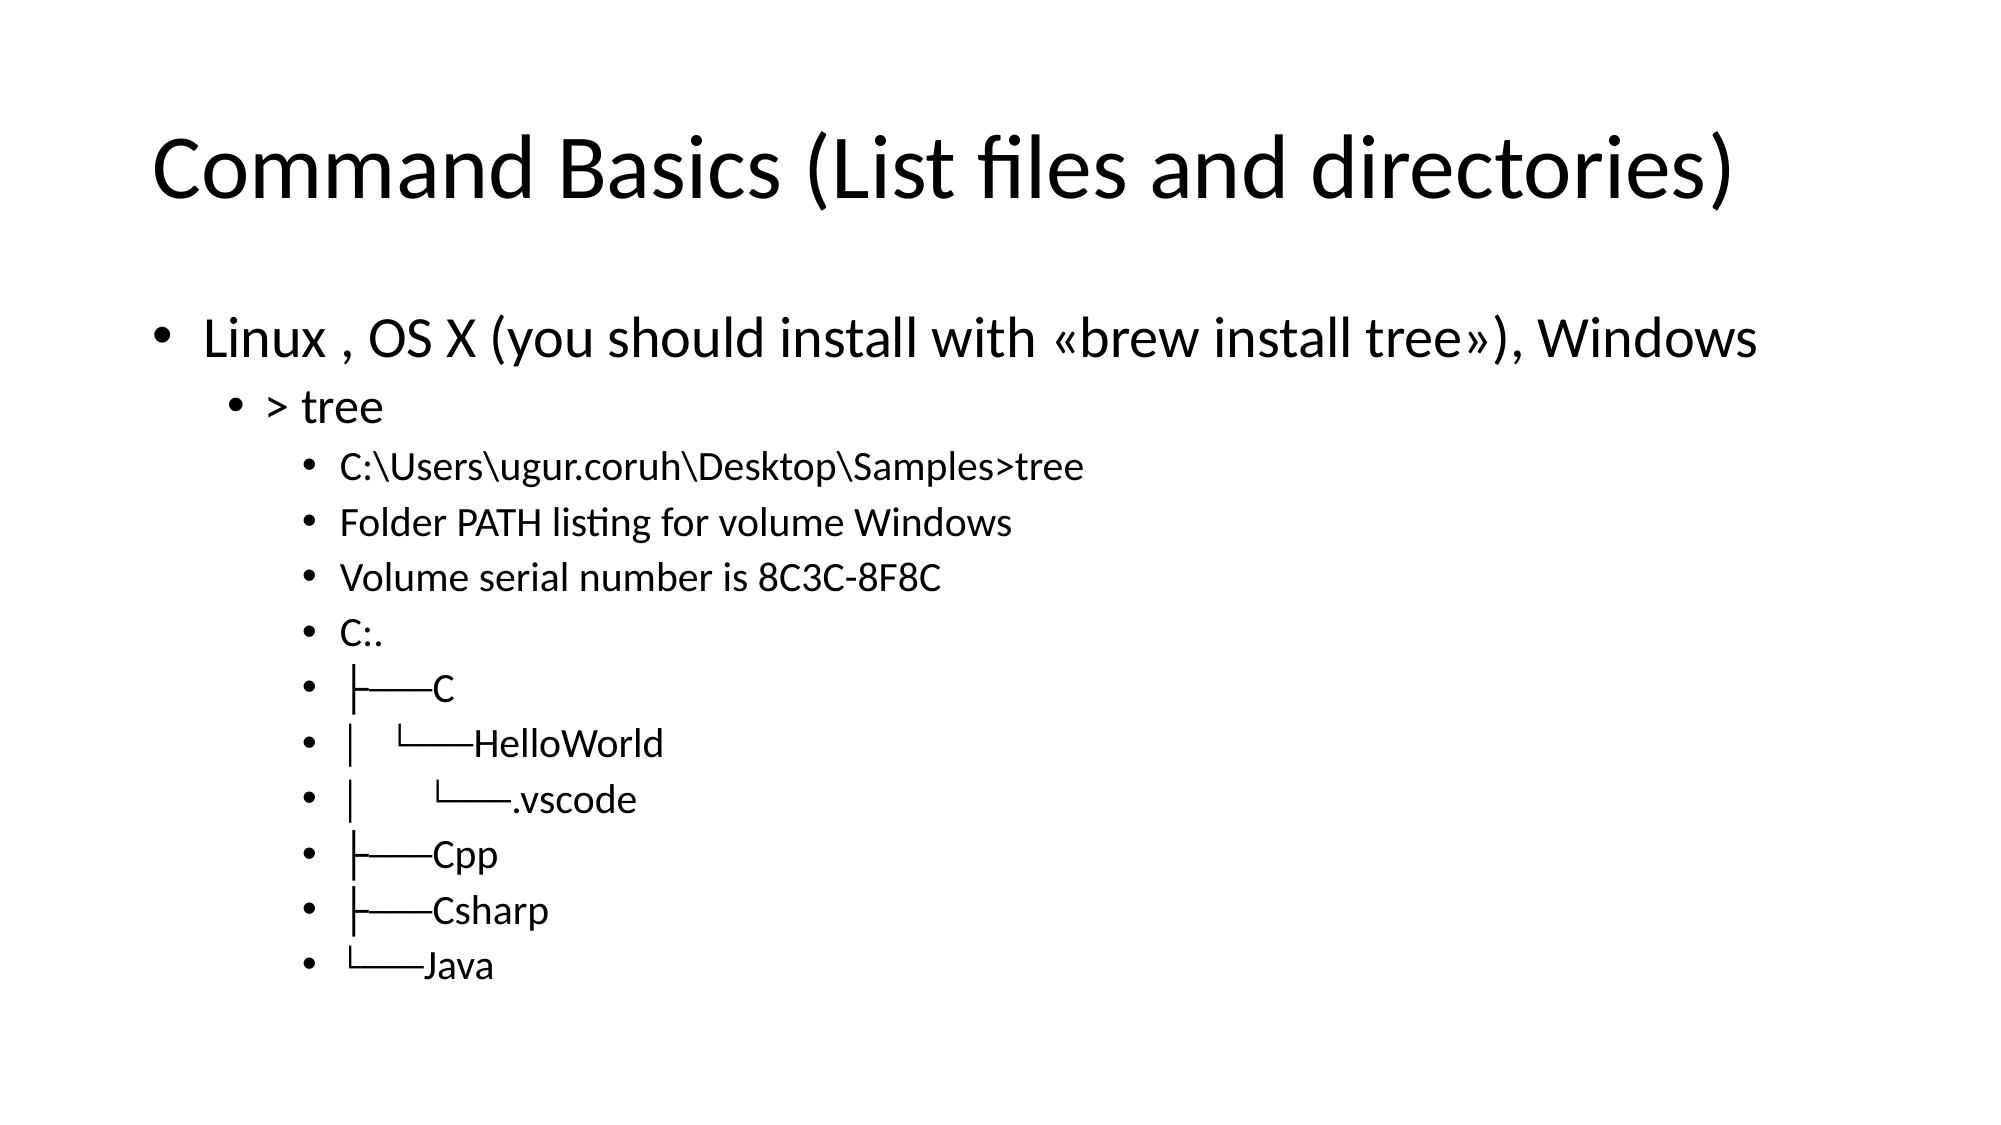

# Command Basics (List files and directories)
 Linux , OS X (you should install with «brew install tree»), Windows
> tree
C:\Users\ugur.coruh\Desktop\Samples>tree
Folder PATH listing for volume Windows
Volume serial number is 8C3C-8F8C
C:.
├───C
│   └───HelloWorld
│       └───.vscode
├───Cpp
├───Csharp
└───Java